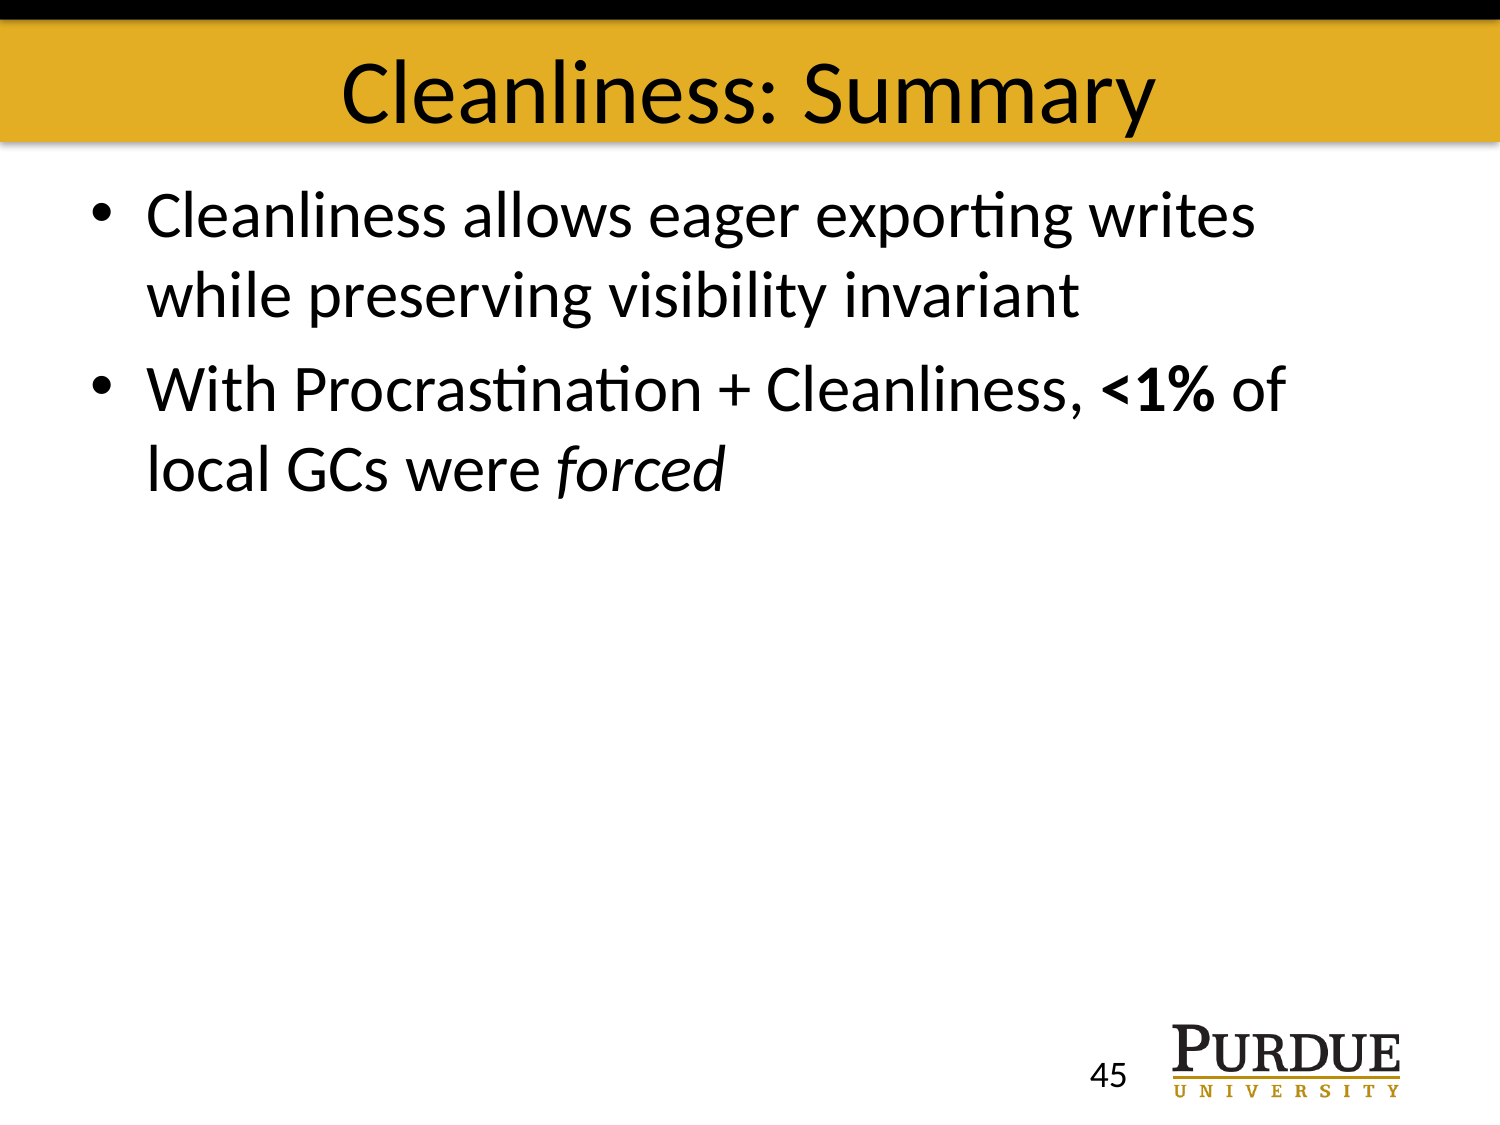

# Cleanliness: Summary
Cleanliness allows eager exporting writes while preserving visibility invariant
With Procrastination + Cleanliness, <1% of local GCs were forced

45